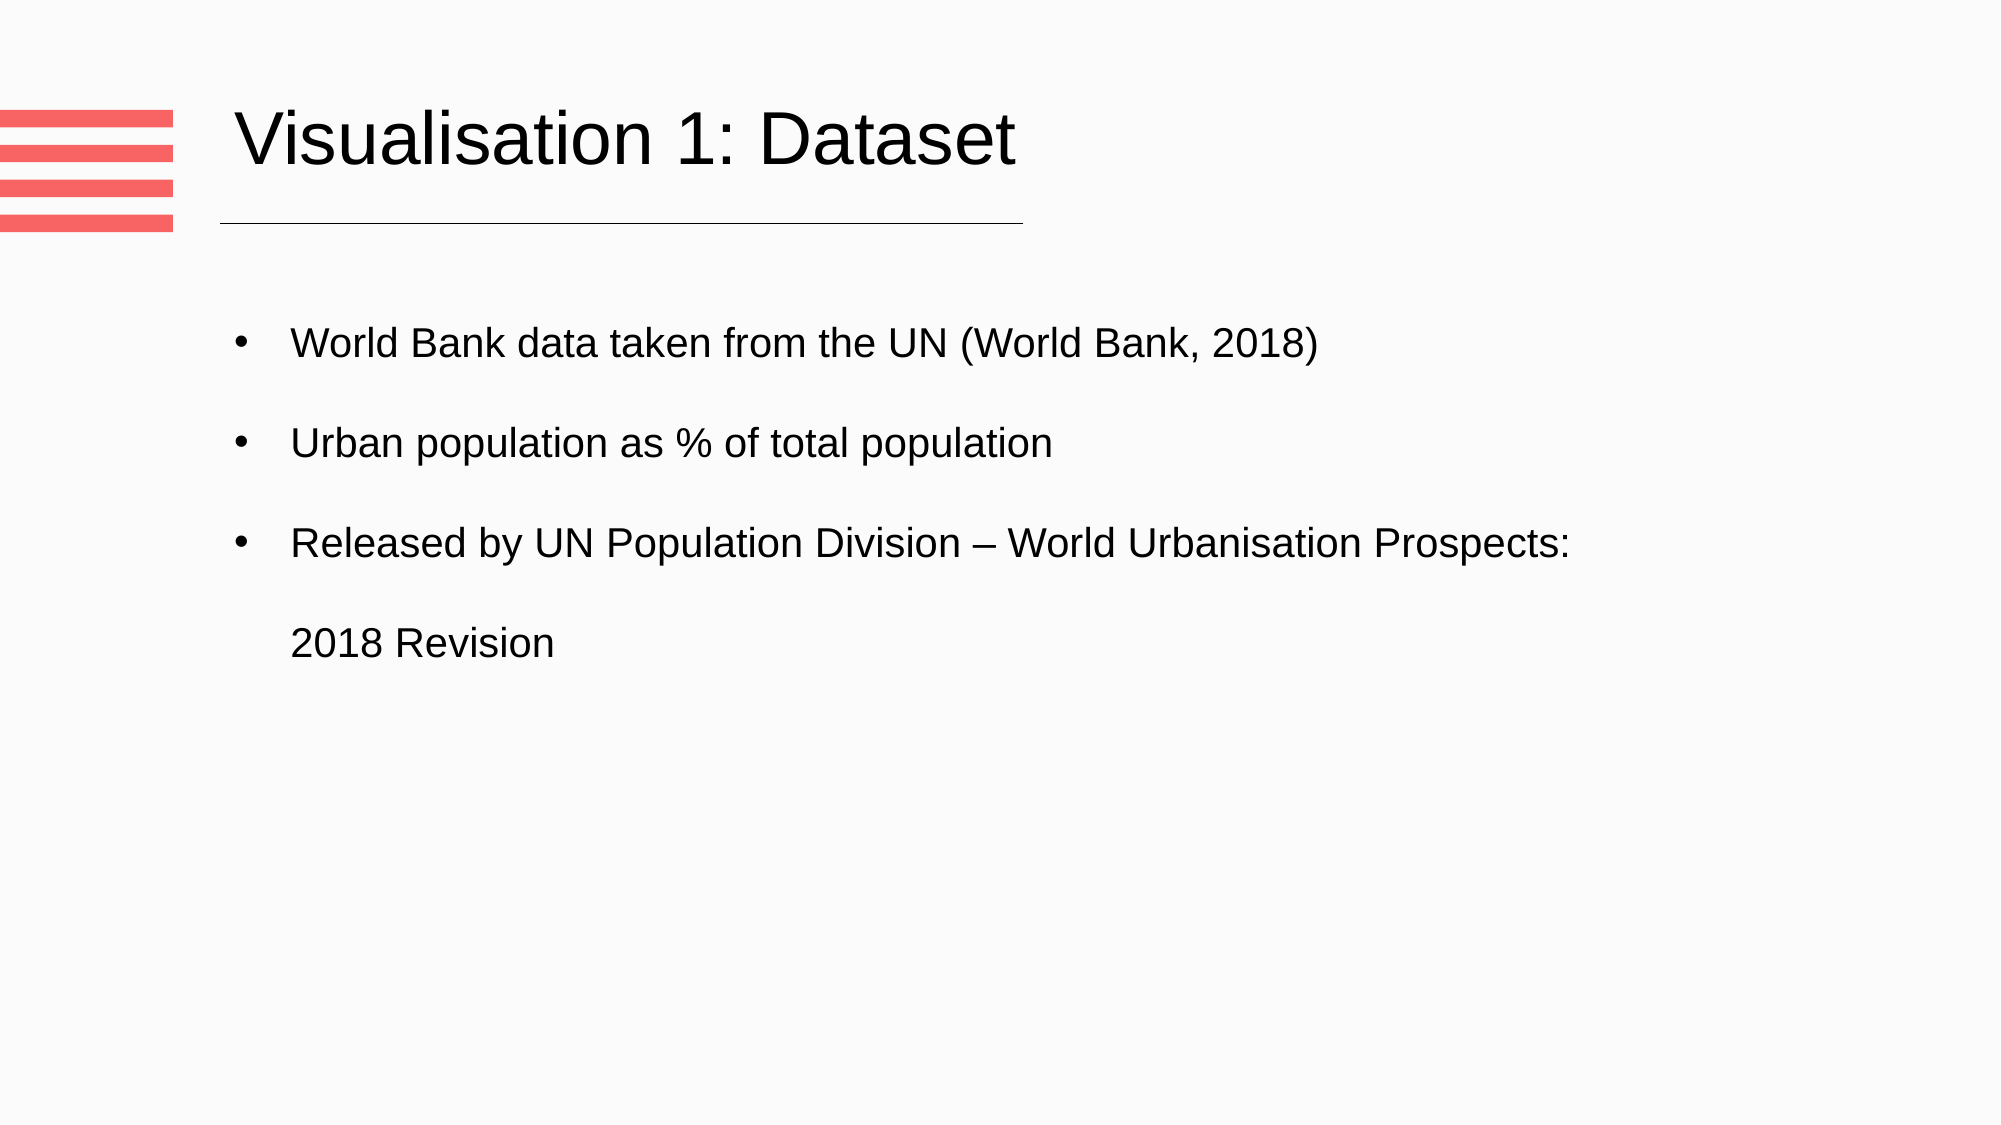

Visualisation 1: Dataset

World Bank data taken from the UN (World Bank, 2018)
Urban population as % of total population
Released by UN Population Division – World Urbanisation Prospects: 2018 Revision